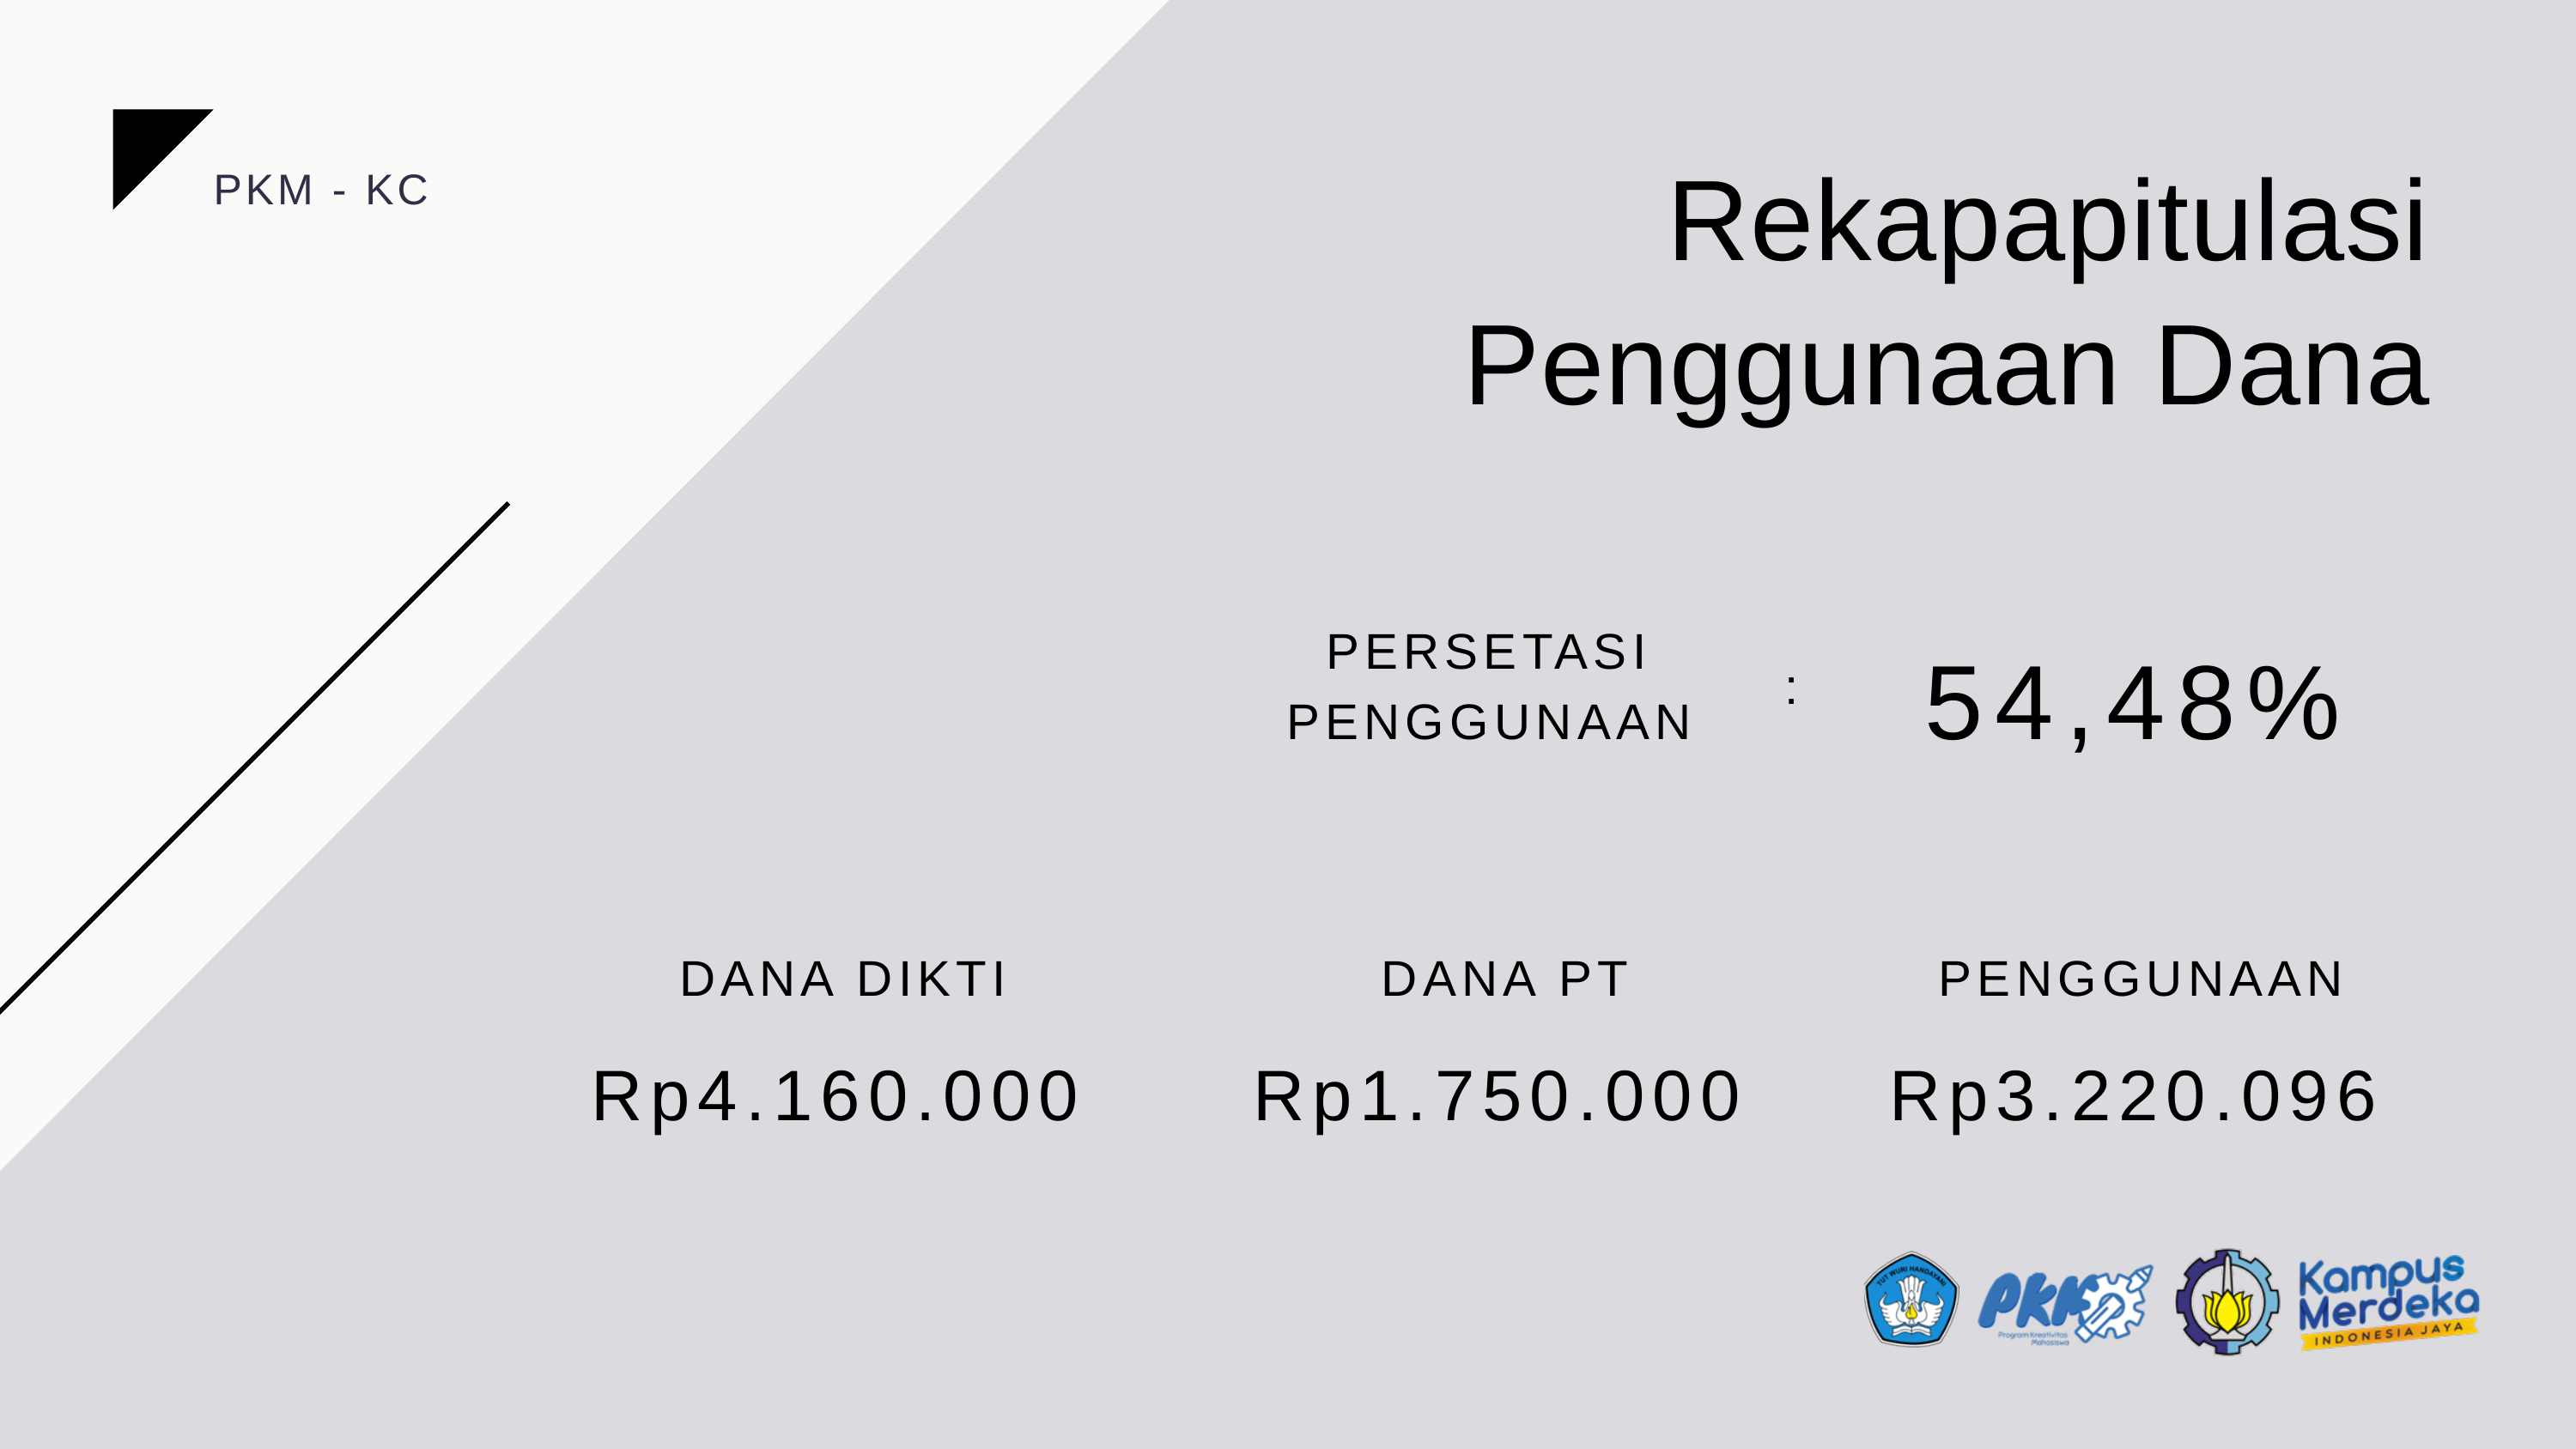

Rekapapitulasi Penggunaan Dana
PKM - KC
PERSETASI PENGGUNAAN
54,48%
:

DANA DIKTI
DANA PT
PENGGUNAAN
Rp4.160.000
Rp1.750.000
Rp3.220.096